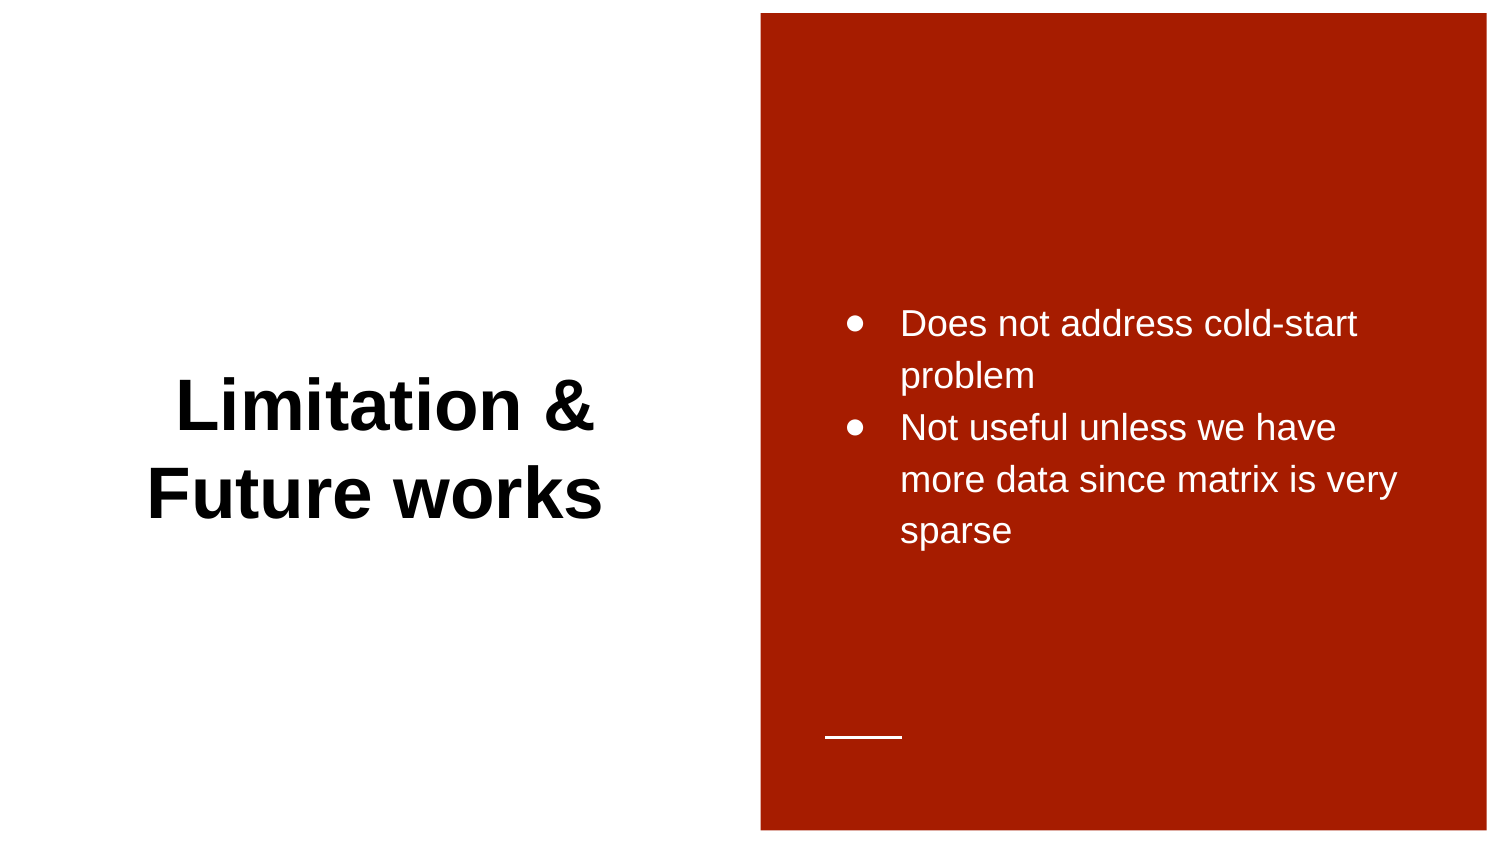

Does not address cold-start problem
Not useful unless we have more data since matrix is very sparse
# Limitation & Future works